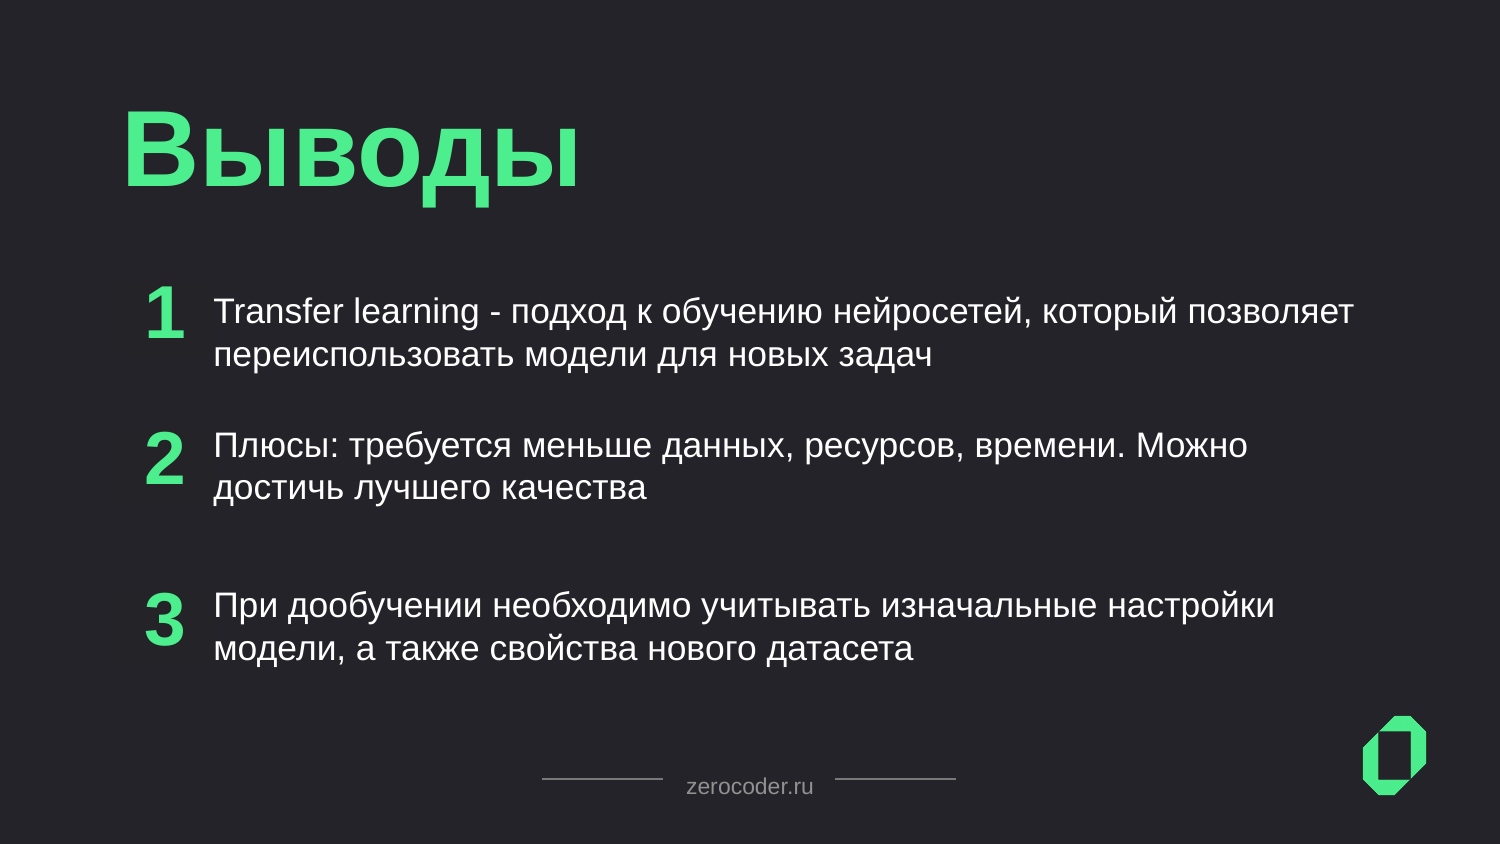

Выводы
1
Transfer learning - подход к обучению нейросетей, который позволяет переиспользовать модели для новых задач
Плюсы: требуется меньше данных, ресурсов, времени. Можно достичь лучшего качества
2
При дообучении необходимо учитывать изначальные настройки модели, а также свойства нового датасета
3